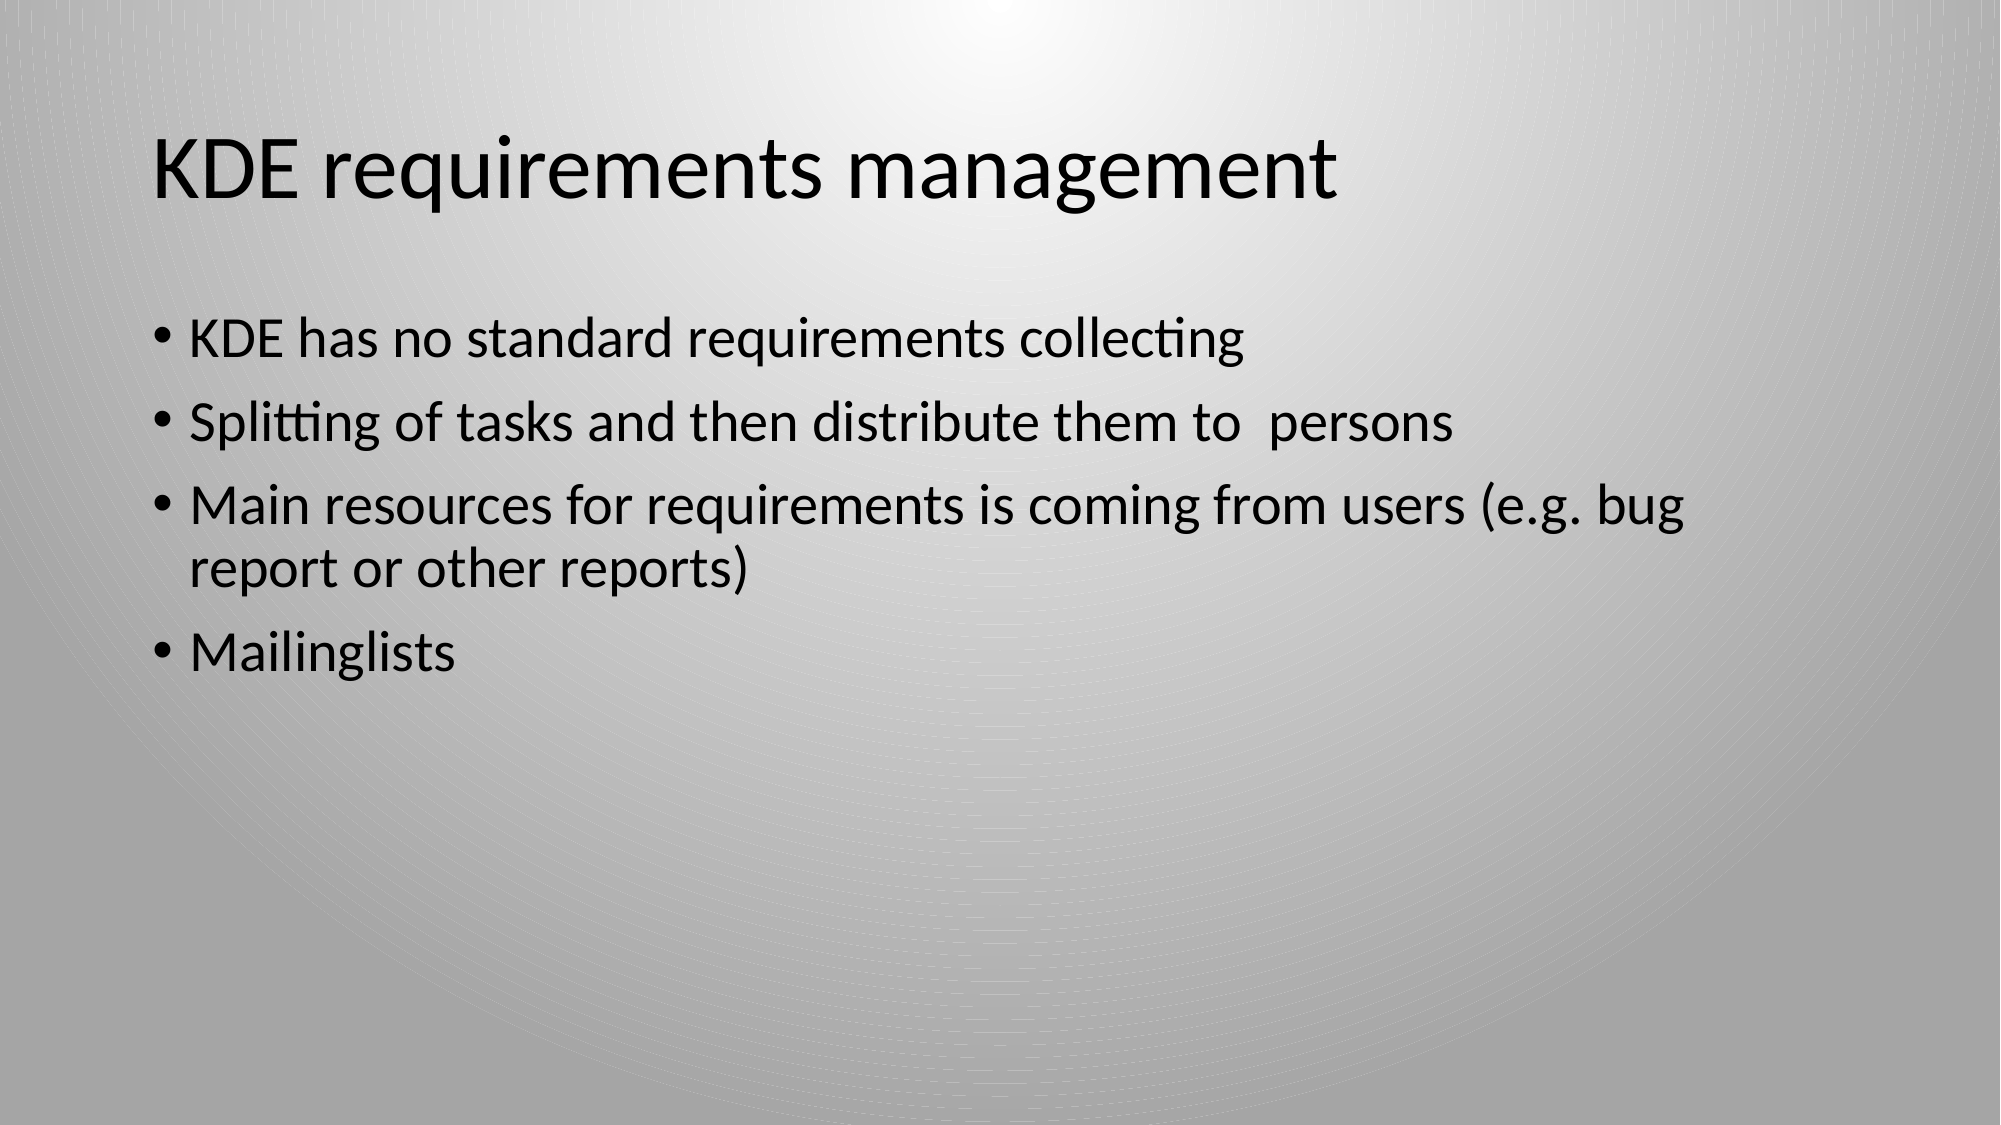

KDE requirements management
KDE has no standard requirements collecting
Splitting of tasks and then distribute them to  persons
Main resources for requirements is coming from users (e.g. bug report or other reports)
Mailinglists